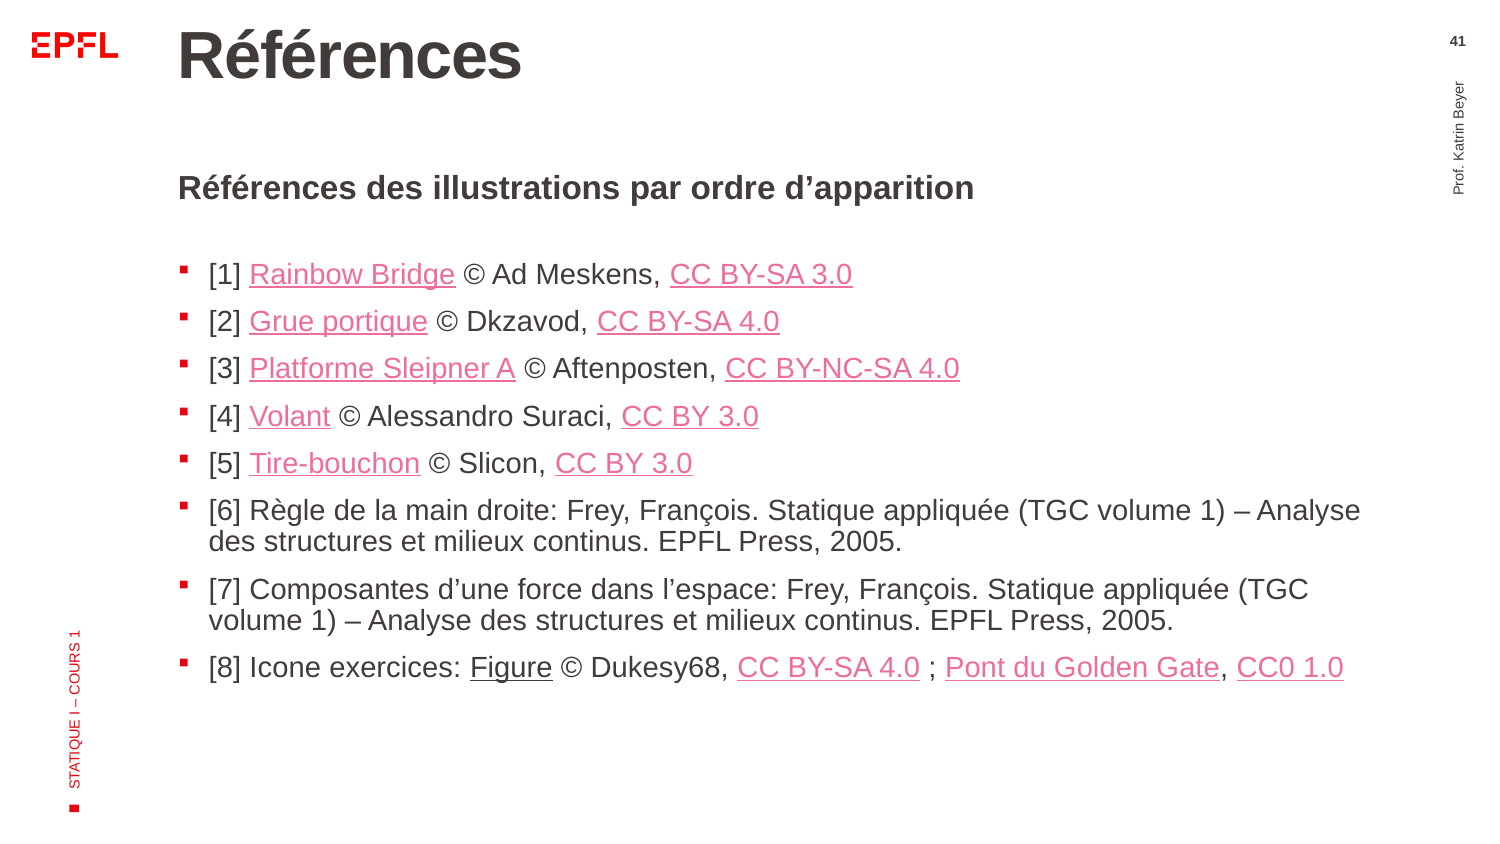

# Références
41
Références des illustrations par ordre d’apparition
[1] Rainbow Bridge © Ad Meskens, CC BY-SA 3.0
[2] Grue portique © Dkzavod, CC BY-SA 4.0
[3] Platforme Sleipner A © Aftenposten, CC BY-NC-SA 4.0
[4] Volant © Alessandro Suraci, CC BY 3.0
[5] Tire-bouchon © Slicon, CC BY 3.0
[6] Règle de la main droite: Frey, François. Statique appliquée (TGC volume 1) – Analyse des structures et milieux continus. EPFL Press, 2005.
[7] Composantes d’une force dans l’espace: Frey, François. Statique appliquée (TGC volume 1) – Analyse des structures et milieux continus. EPFL Press, 2005.
[8] Icone exercices: Figure © Dukesy68, CC BY-SA 4.0 ; Pont du Golden Gate, CC0 1.0

Prof. Katrin Beyer
STATIQUE I – COURS 1